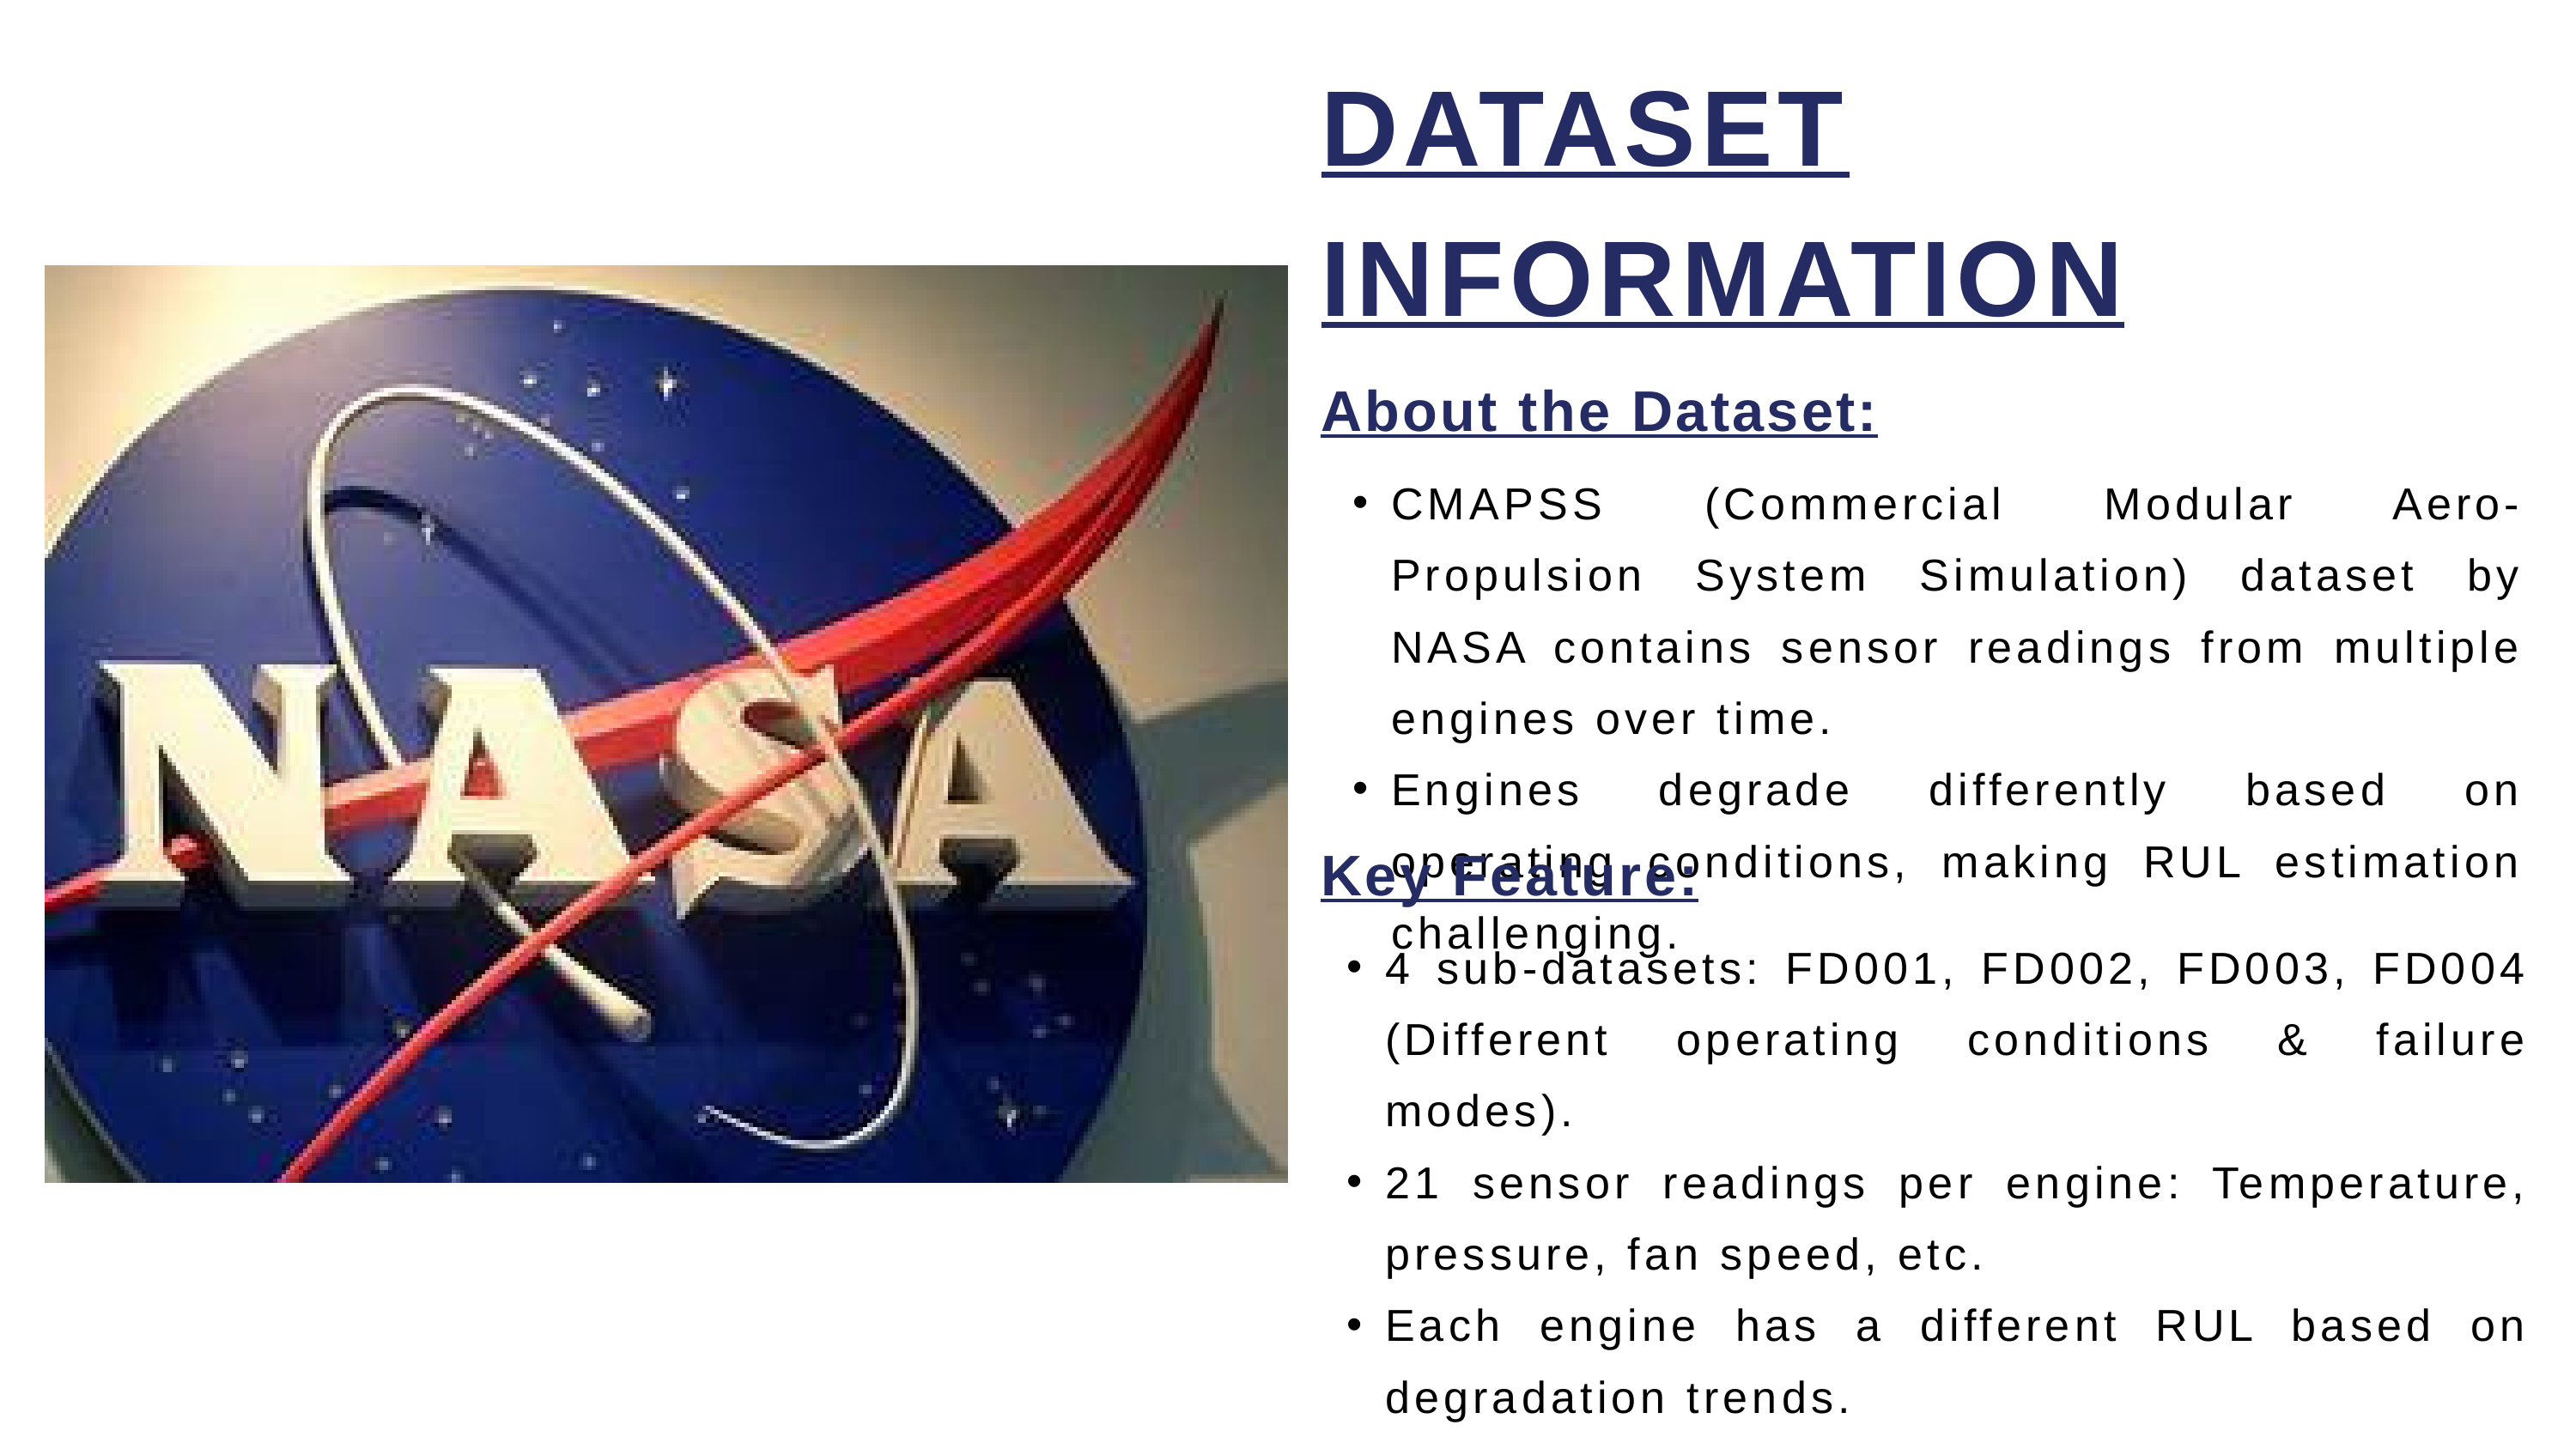

DATASET INFORMATION

About the Dataset:
CMAPSS (Commercial Modular Aero-Propulsion System Simulation) dataset by NASA contains sensor readings from multiple engines over time.
Engines degrade differently based on operating conditions, making RUL estimation challenging.
Key Feature:
4 sub-datasets: FD001, FD002, FD003, FD004 (Different operating conditions & failure modes).
21 sensor readings per engine: Temperature, pressure, fan speed, etc.
Each engine has a different RUL based on degradation trends.